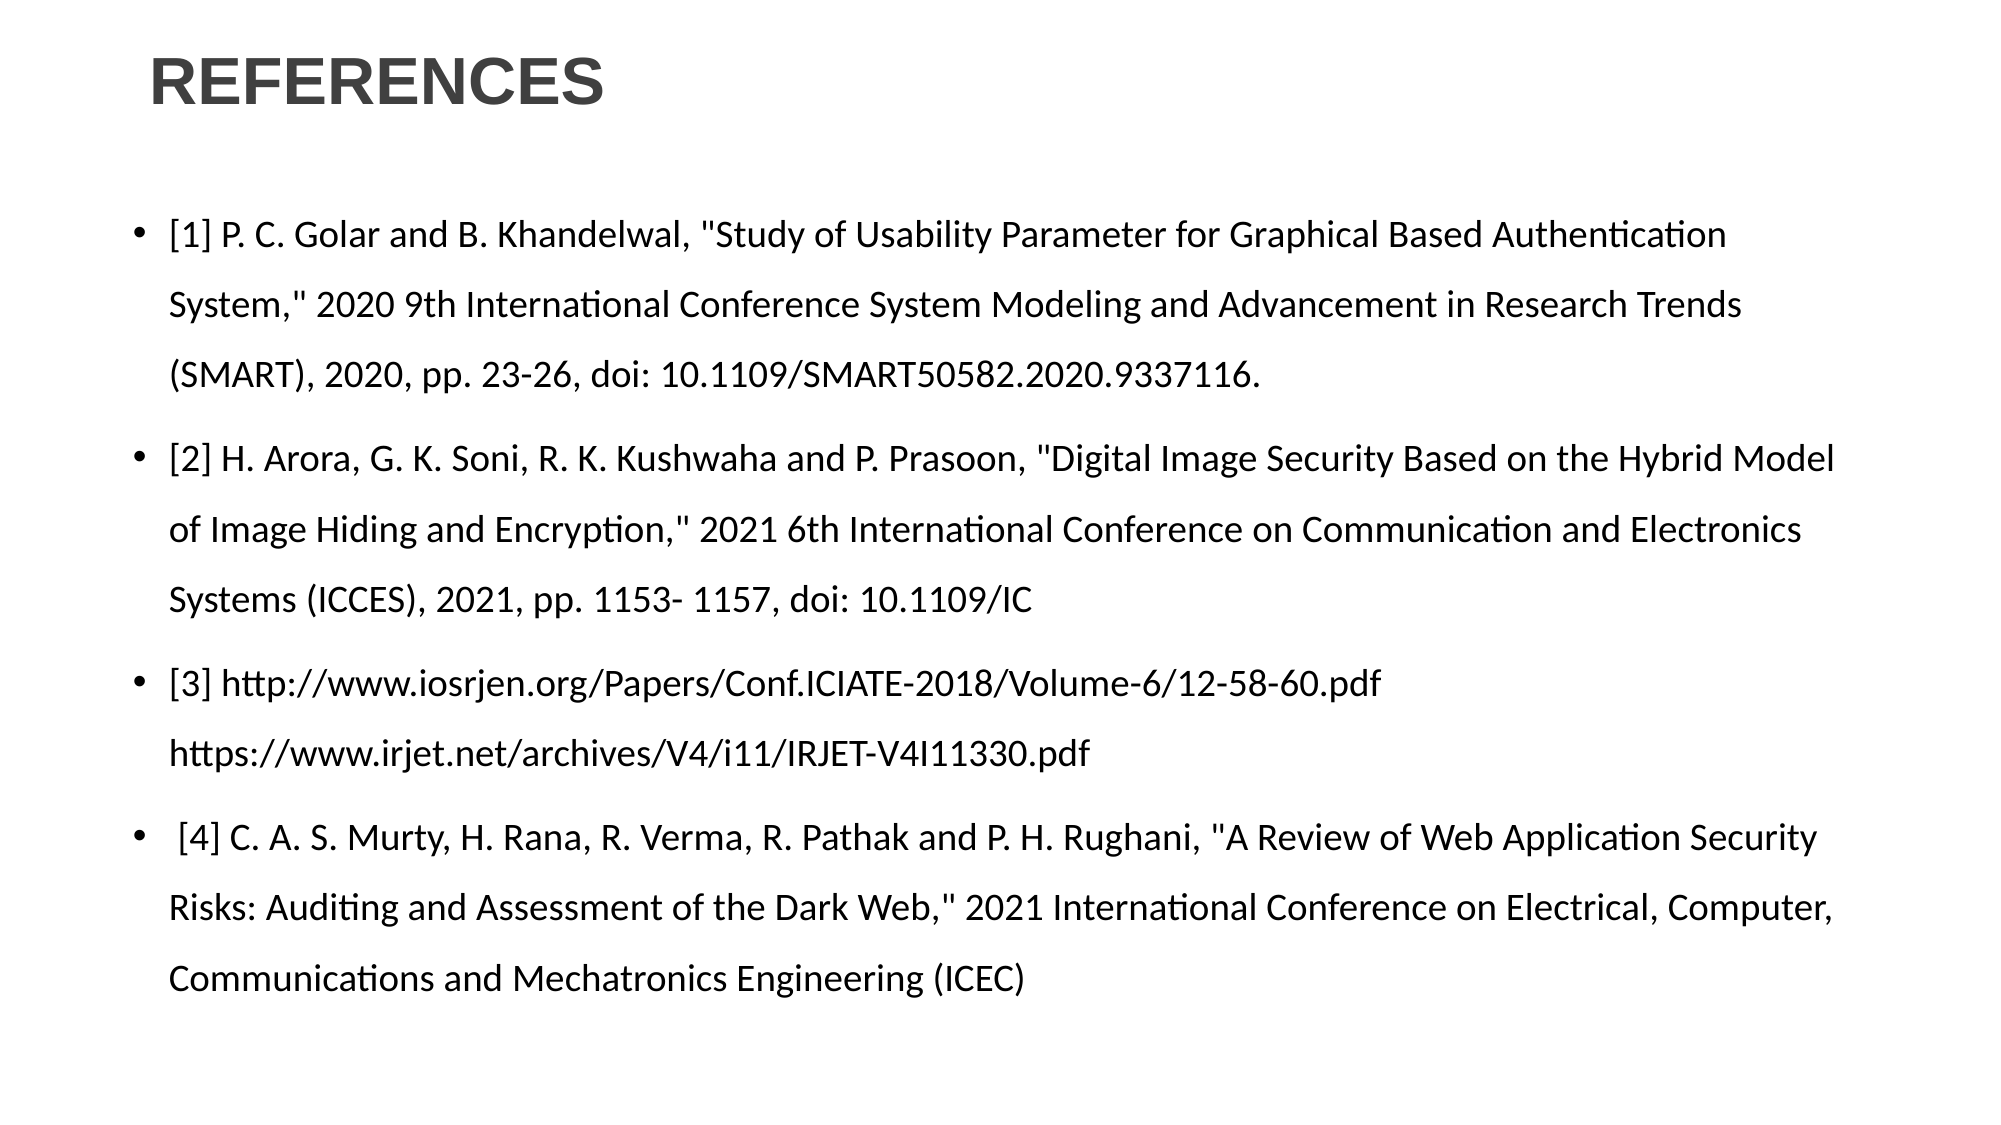

REFERENCES
[1] P. C. Golar and B. Khandelwal, "Study of Usability Parameter for Graphical Based Authentication System," 2020 9th International Conference System Modeling and Advancement in Research Trends (SMART), 2020, pp. 23-26, doi: 10.1109/SMART50582.2020.9337116.
[2] H. Arora, G. K. Soni, R. K. Kushwaha and P. Prasoon, "Digital Image Security Based on the Hybrid Model of Image Hiding and Encryption," 2021 6th International Conference on Communication and Electronics Systems (ICCES), 2021, pp. 1153- 1157, doi: 10.1109/IC
[3] http://www.iosrjen.org/Papers/Conf.ICIATE-2018/Volume-6/12-58-60.pdf https://www.irjet.net/archives/V4/i11/IRJET-V4I11330.pdf
 [4] C. A. S. Murty, H. Rana, R. Verma, R. Pathak and P. H. Rughani, "A Review of Web Application Security Risks: Auditing and Assessment of the Dark Web," 2021 International Conference on Electrical, Computer, Communications and Mechatronics Engineering (ICEC)